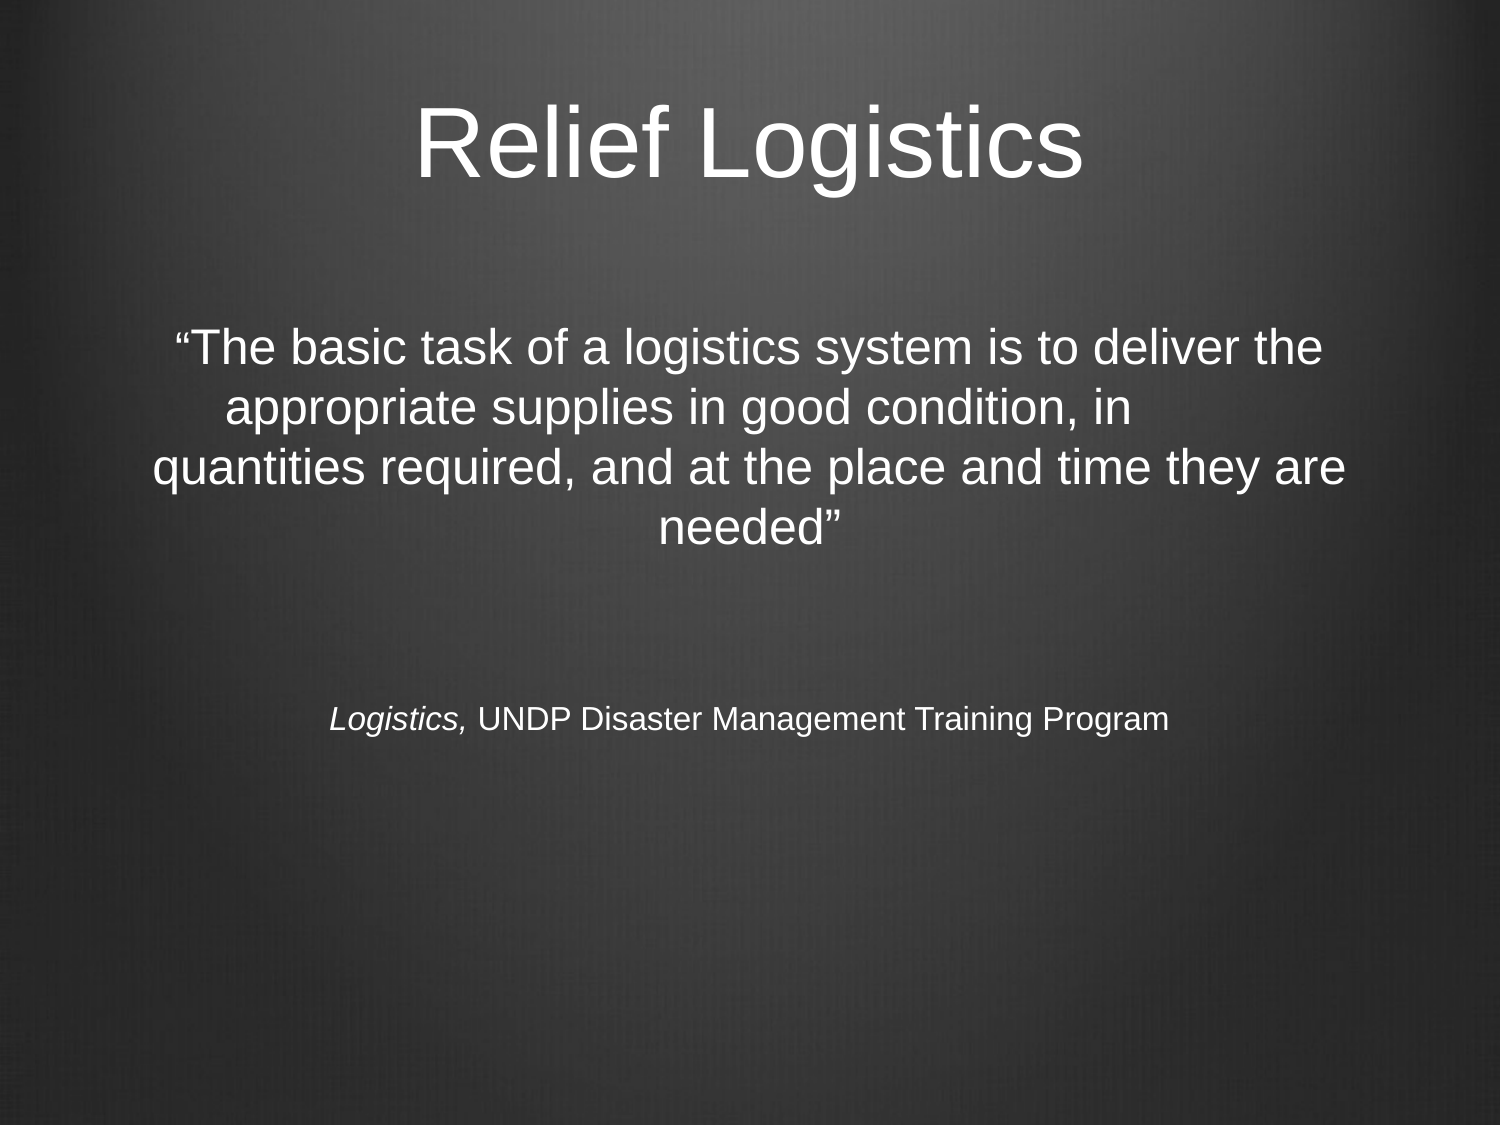

# Relief Logistics
“The basic task of a logistics system is to deliver the appropriate supplies in good condition, in 	quantities required, and at the place and time they are needed”

Logistics, UNDP Disaster Management Training Program